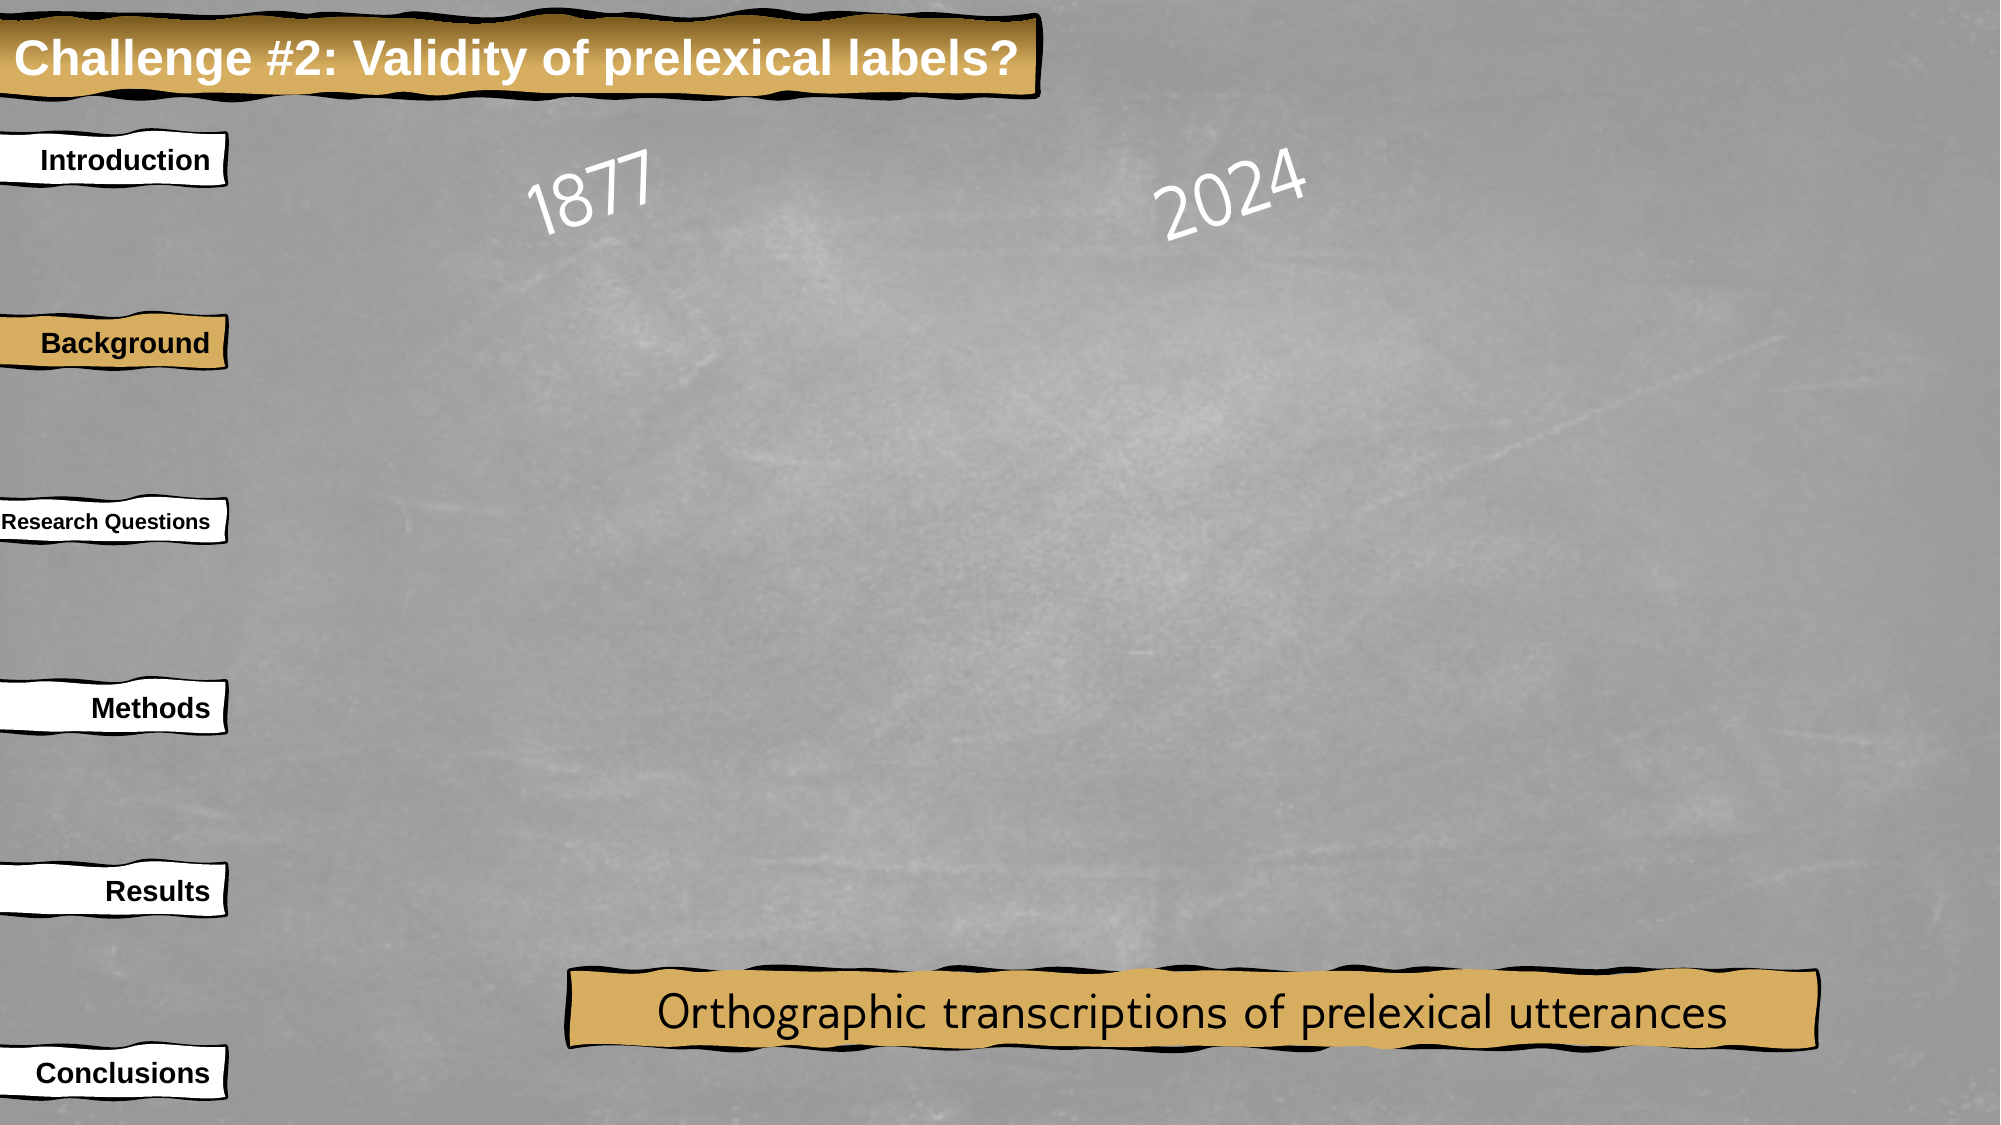

Challenge #2: Validity of prelexical labels?
Introduction
1877
2024

Background
Research Questions
Methods
Results
Orthographic transcriptions of prelexical utterances
Conclusions